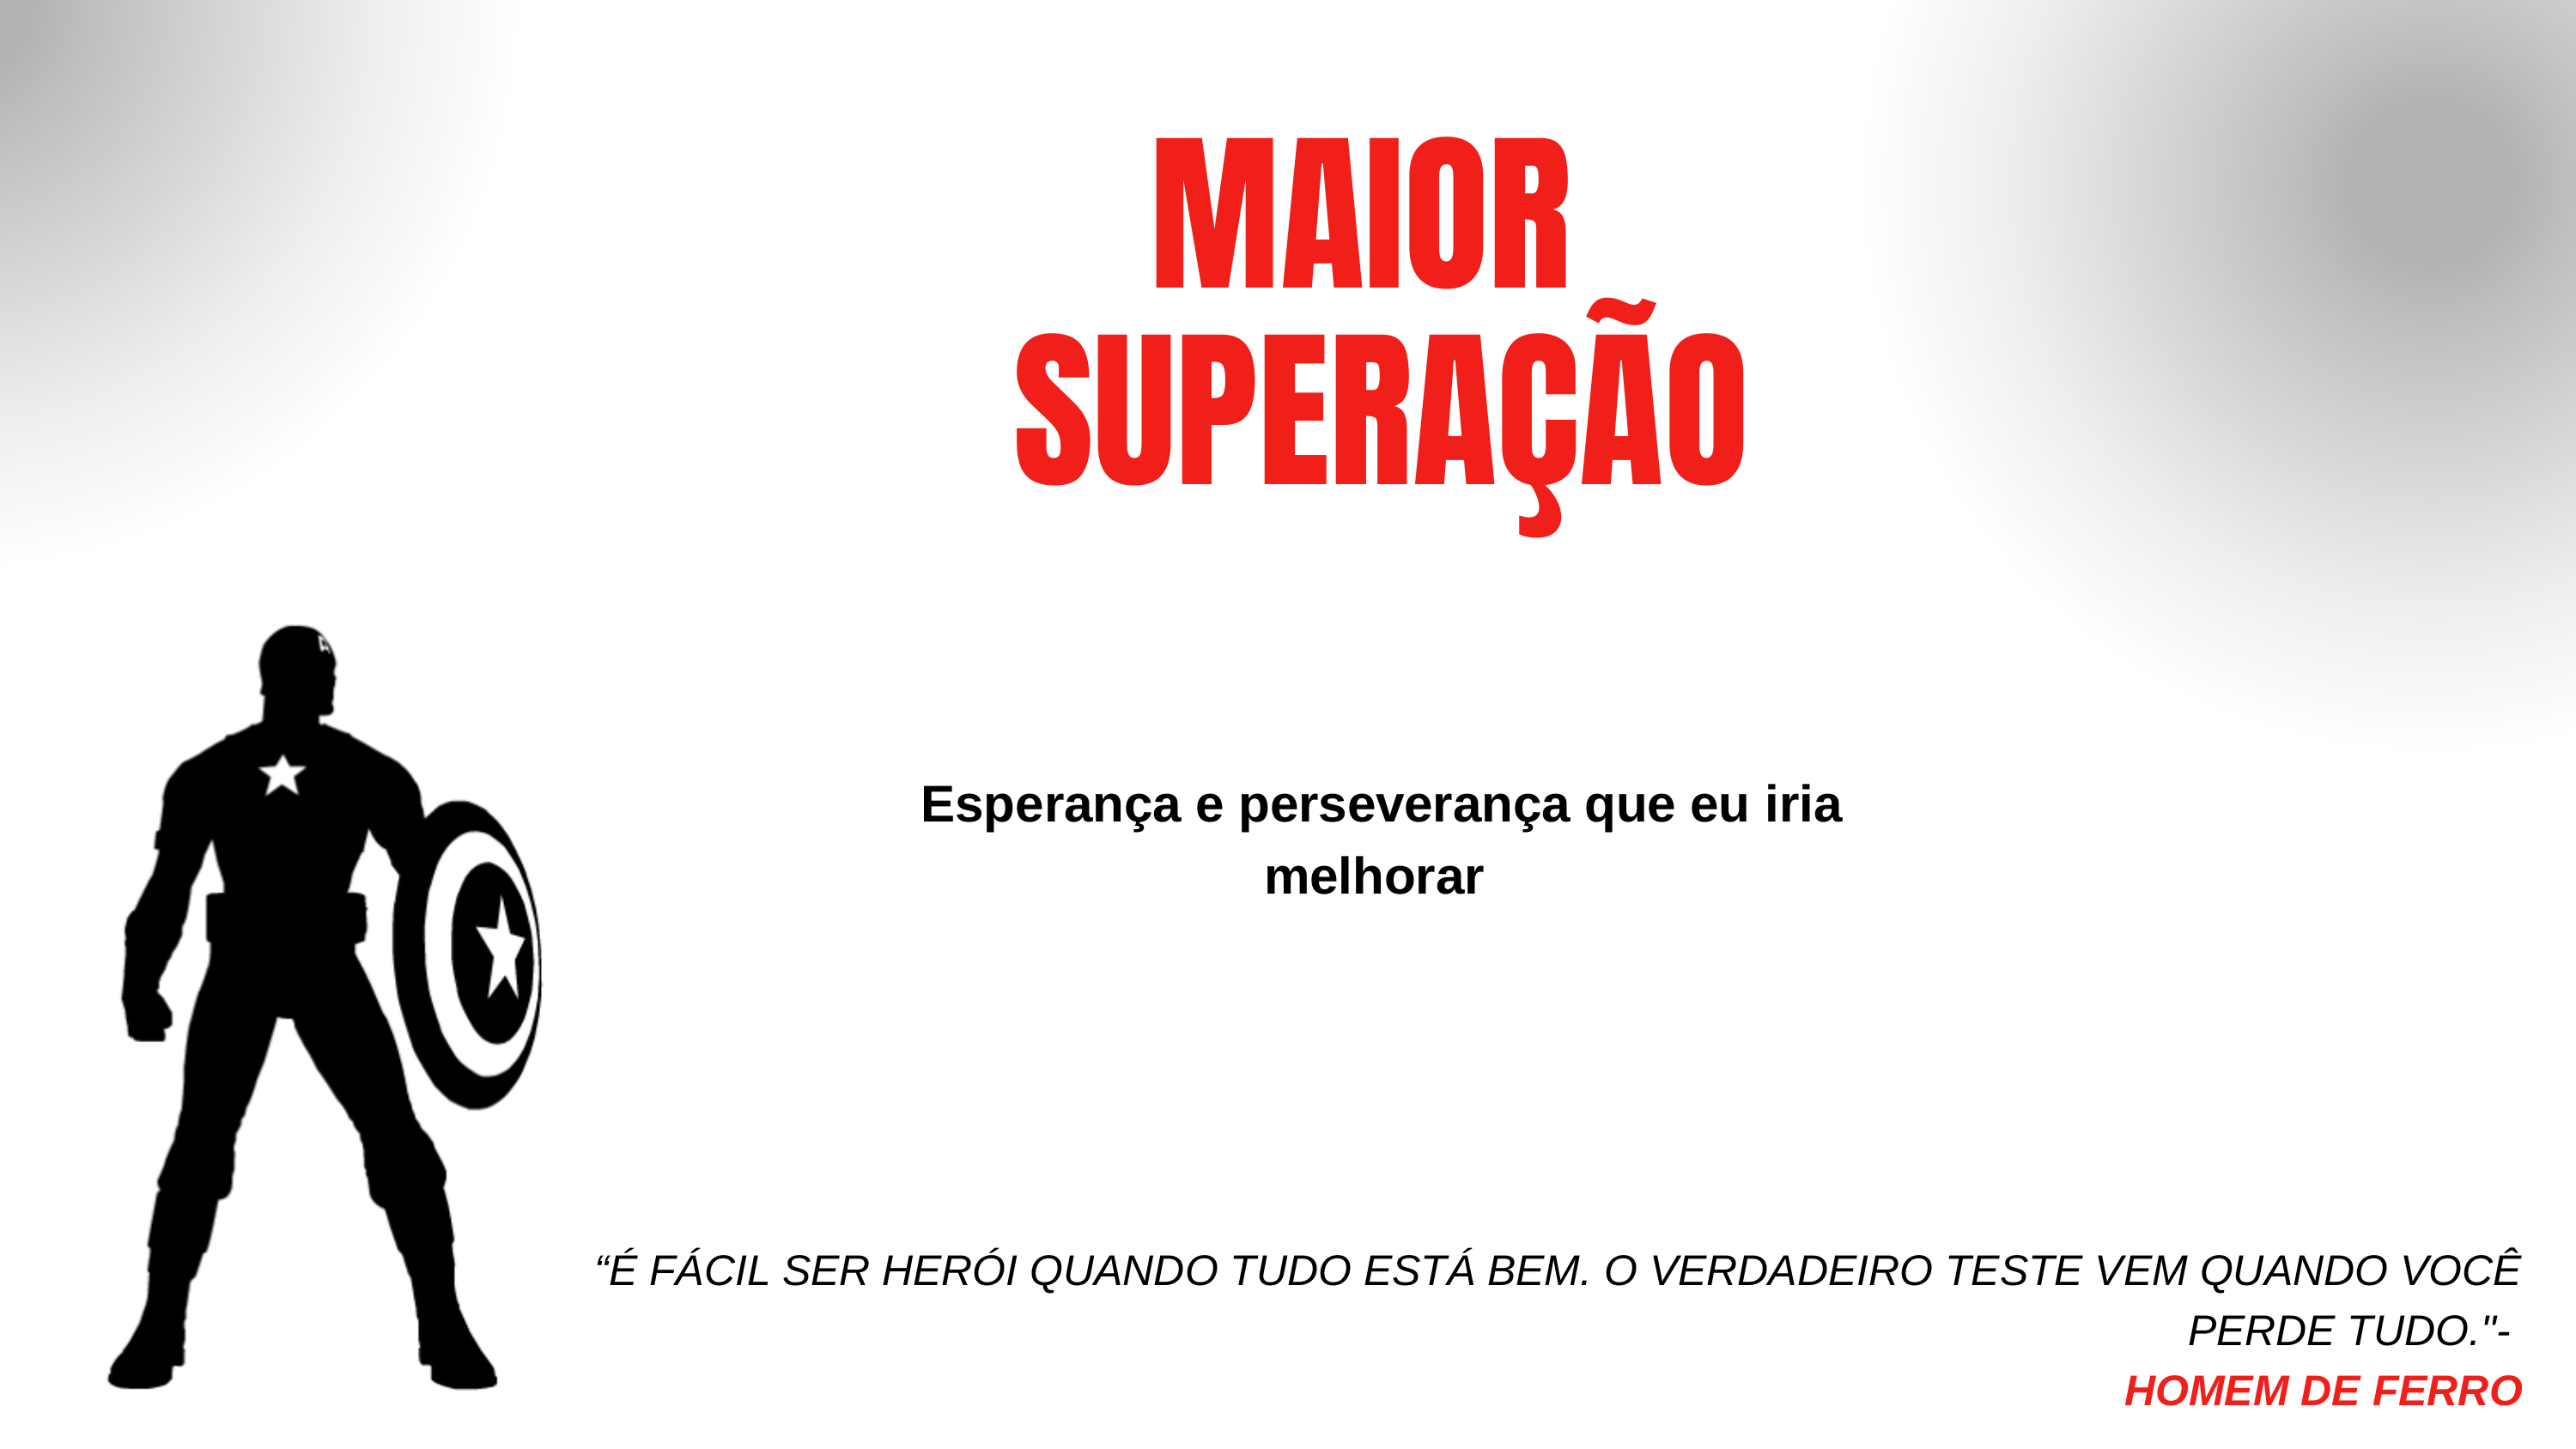

MAIOR
SUPERAÇÃO

Esperança e perseverança que eu iria melhorar
“É FÁCIL SER HERÓI QUANDO TUDO ESTÁ BEM. O VERDADEIRO TESTE VEM QUANDO VOCÊ PERDE TUDO."-
HOMEM DE FERRO